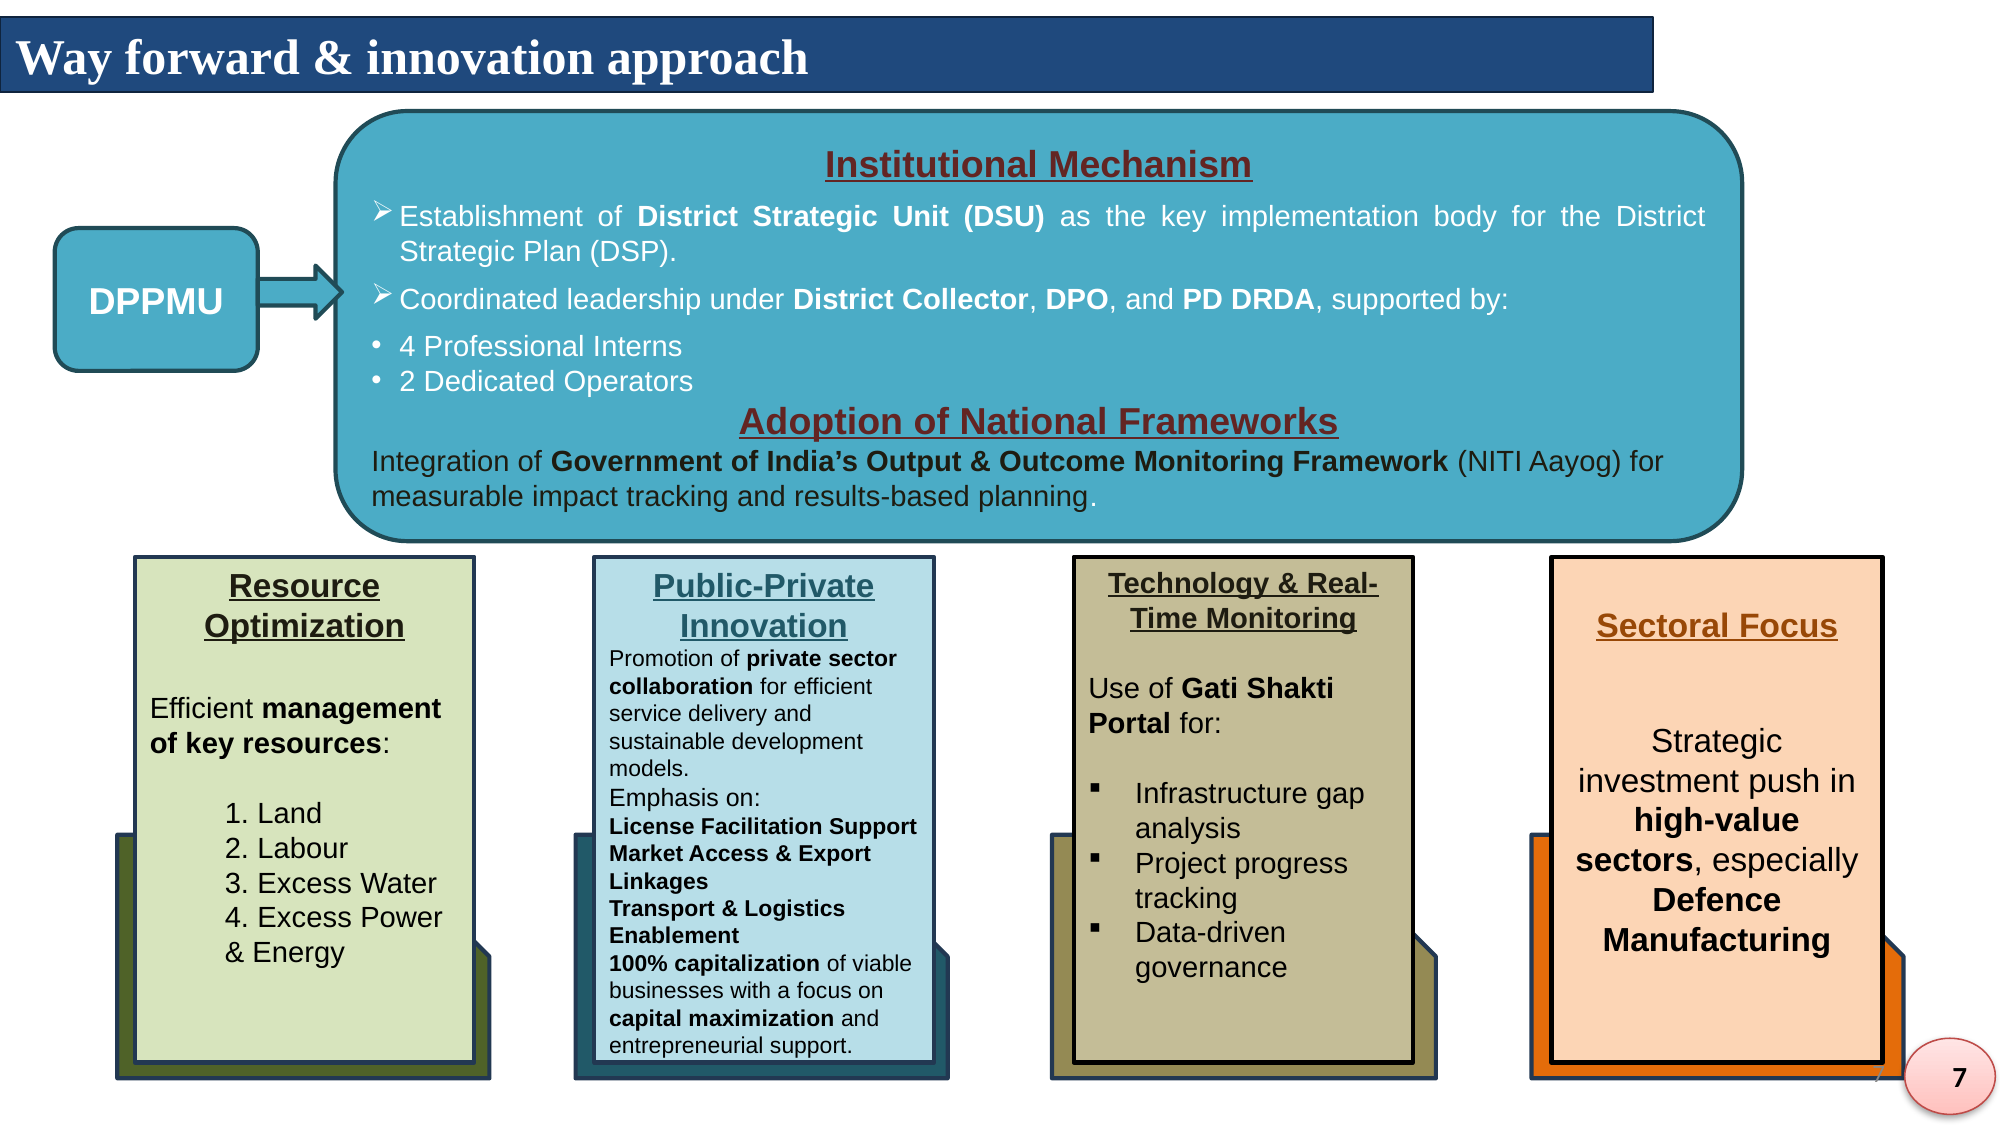

Way forward & innovation approach
Institutional Mechanism
Establishment of District Strategic Unit (DSU) as the key implementation body for the District Strategic Plan (DSP).
Coordinated leadership under District Collector, DPO, and PD DRDA, supported by:
4 Professional Interns
2 Dedicated Operators
Adoption of National Frameworks
Integration of Government of India’s Output & Outcome Monitoring Framework (NITI Aayog) for measurable impact tracking and results-based planning.
DPPMU

Public-Private Innovation
Promotion of private sector collaboration for efficient service delivery and sustainable development models.
Emphasis on:
License Facilitation Support
Market Access & Export Linkages
Transport & Logistics Enablement
100% capitalization of viable businesses with a focus on capital maximization and entrepreneurial support.

Technology & Real-Time Monitoring

Use of Gati Shakti Portal for:

Infrastructure gap analysis
Project progress tracking
Data-driven governance

Sectoral Focus

Strategic investment push in high-value sectors, especially Defence Manufacturing
Resource Optimization

Efficient management of key resources:

1. Land
2. Labour
3. Excess Water
4. Excess Power & Energy

7
7